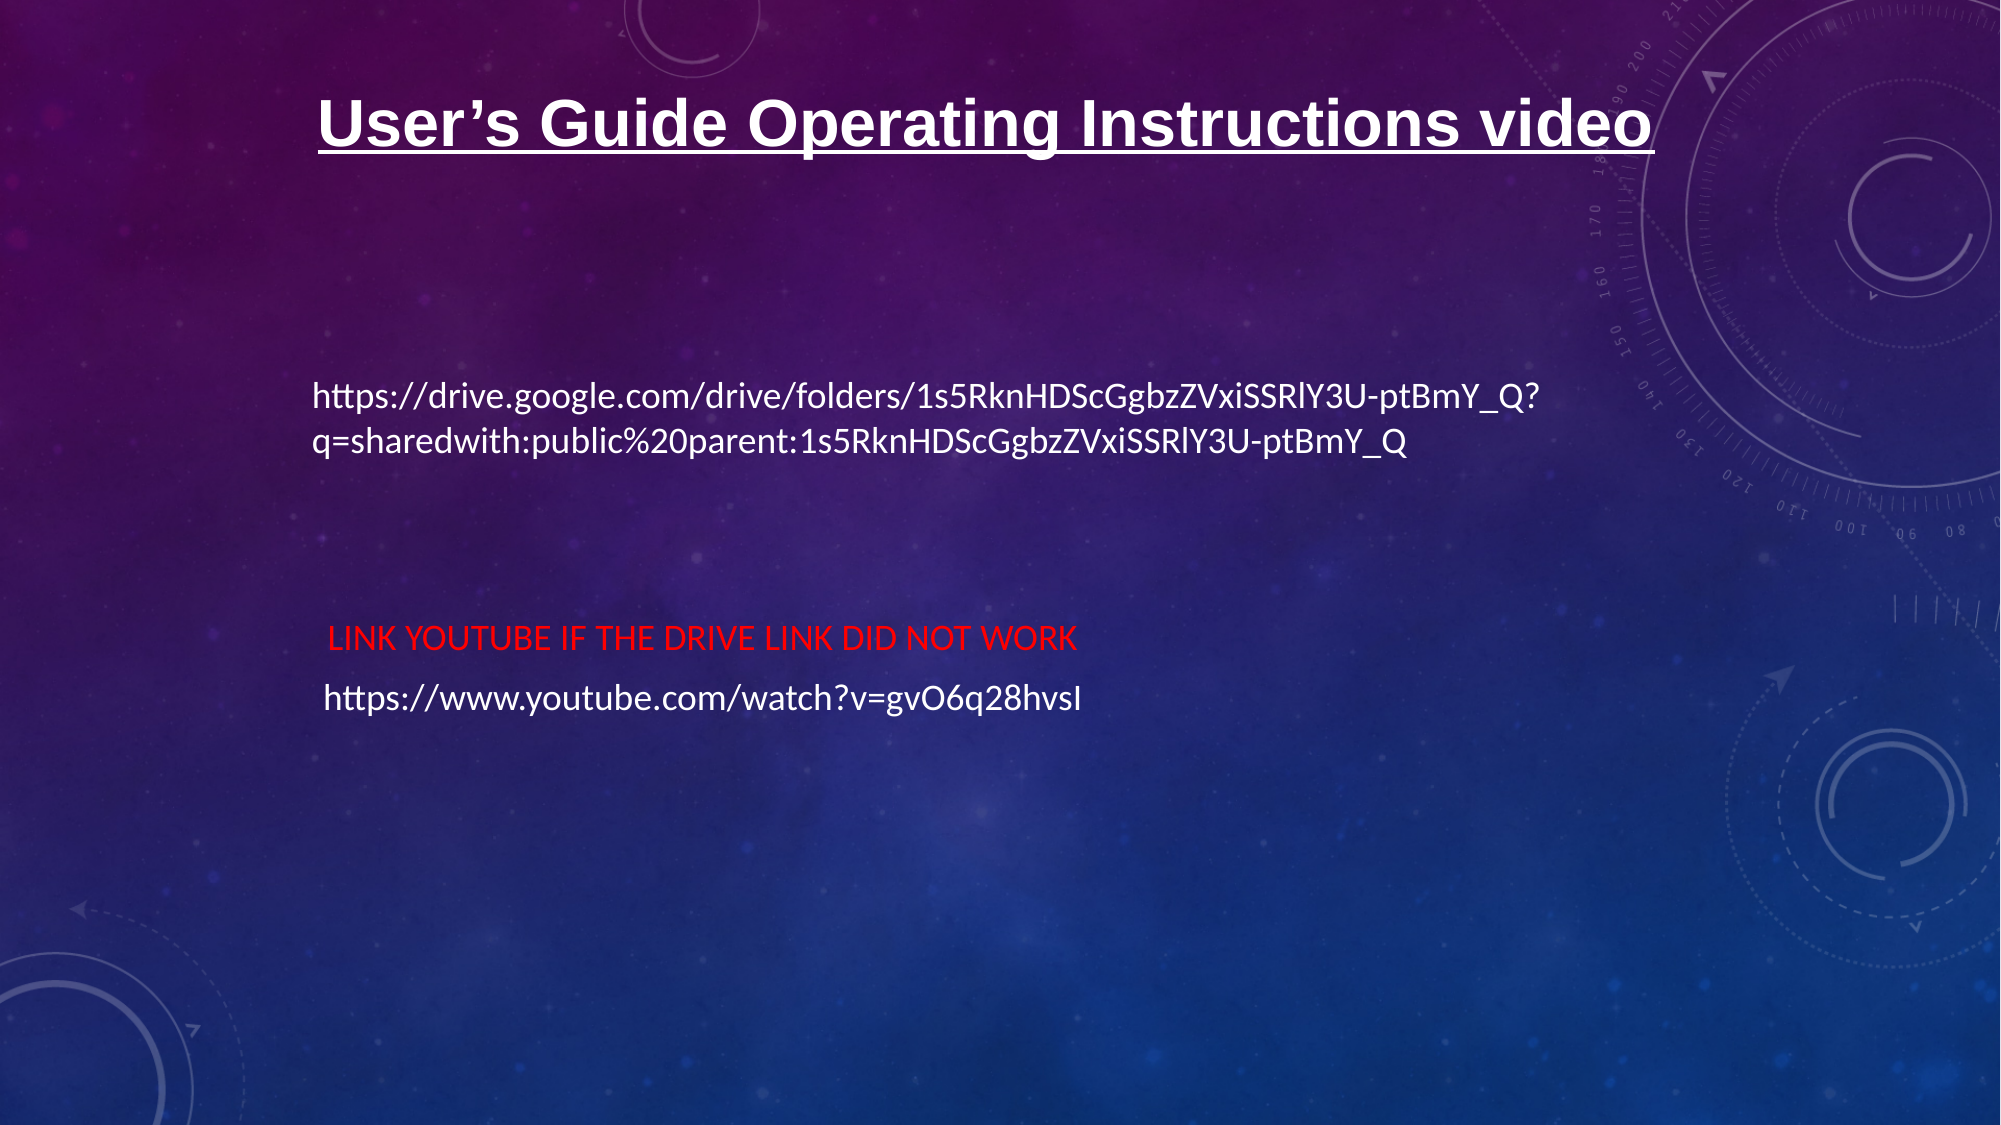

User’s Guide Operating Instructions video
https://drive.google.com/drive/folders/1s5RknHDScGgbzZVxiSSRlY3U-ptBmY_Q?q=sharedwith:public%20parent:1s5RknHDScGgbzZVxiSSRlY3U-ptBmY_Q
LINK YOUTUBE IF THE DRIVE LINK DID NOT WORK
https://www.youtube.com/watch?v=gvO6q28hvsI